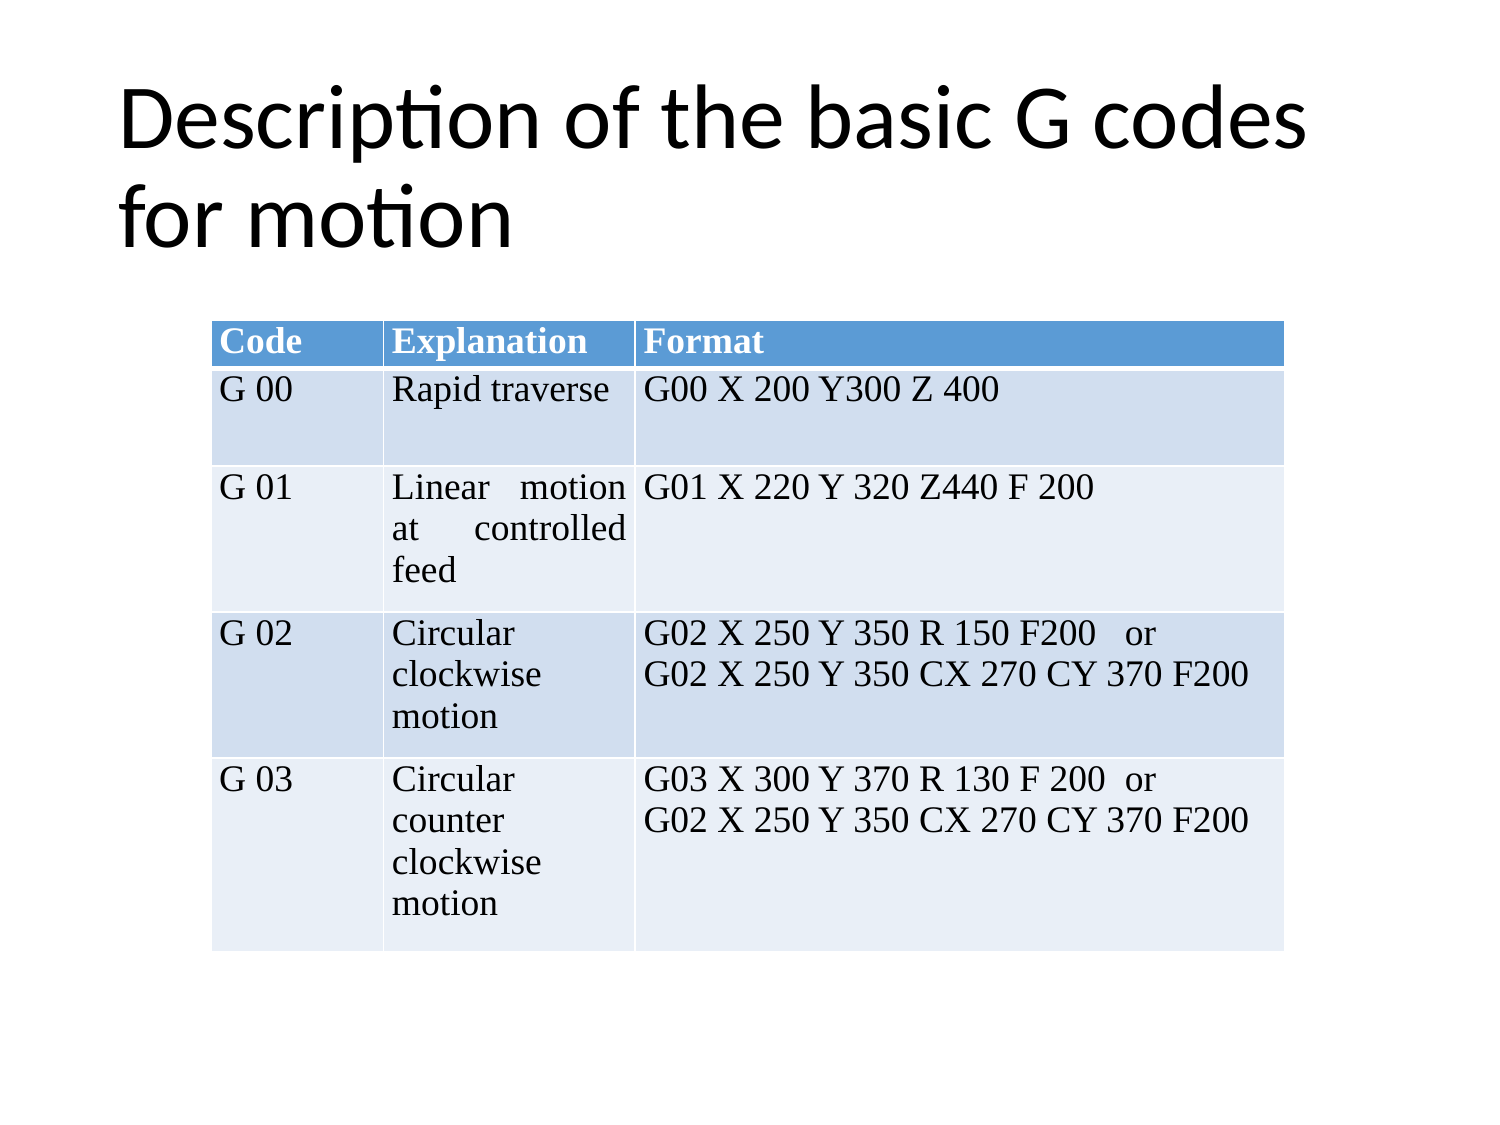

# Description of the basic G codes for motion
| Code | Explanation | Format |
| --- | --- | --- |
| G 00 | Rapid traverse | G00 X 200 Y300 Z 400 |
| G 01 | Linear motion at controlled feed | G01 X 220 Y 320 Z440 F 200 |
| G 02 | Circular clockwise motion | G02 X 250 Y 350 R 150 F200 or G02 X 250 Y 350 CX 270 CY 370 F200 |
| G 03 | Circular counter clockwise motion | G03 X 300 Y 370 R 130 F 200 or G02 X 250 Y 350 CX 270 CY 370 F200 |